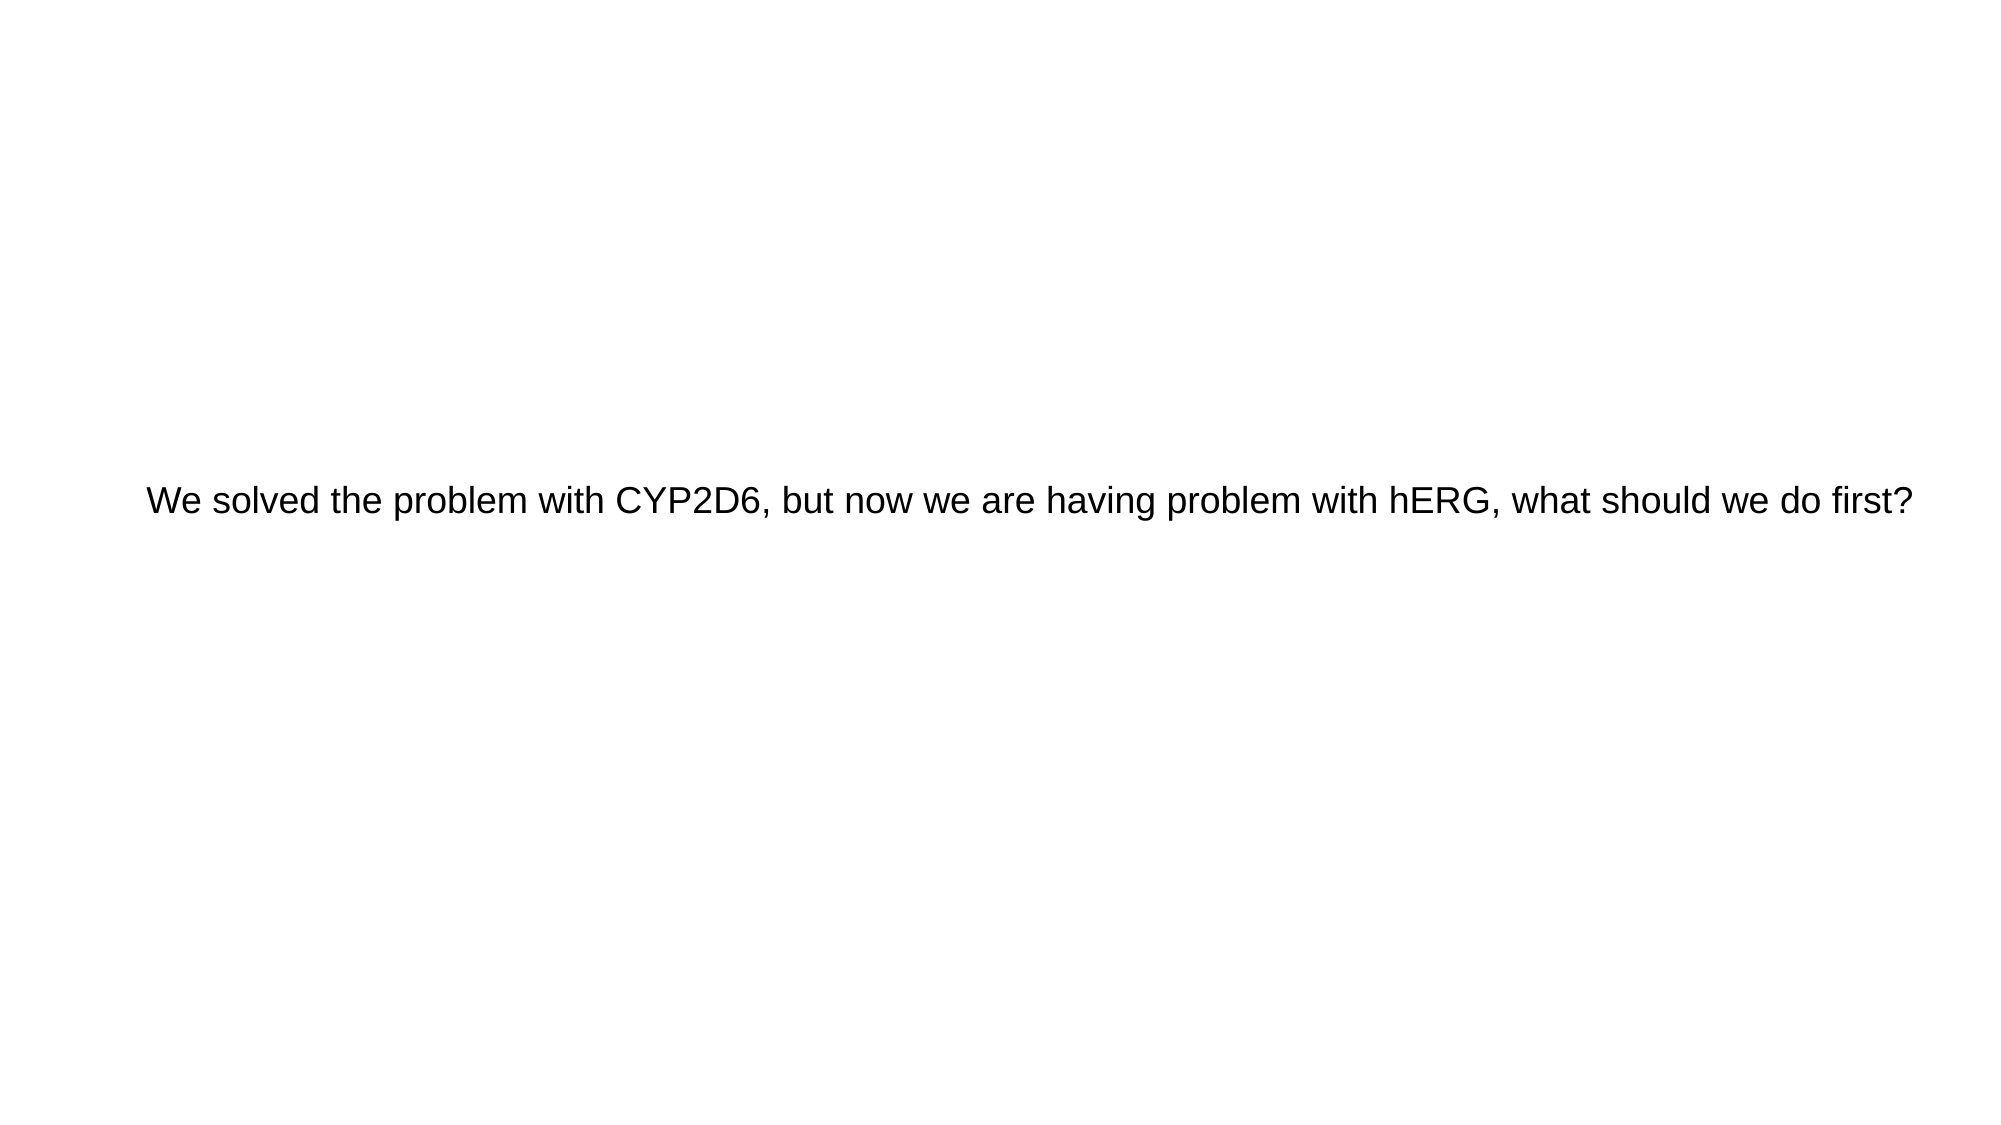

We solved the problem with CYP2D6, but now we are having problem with hERG, what should we do first?